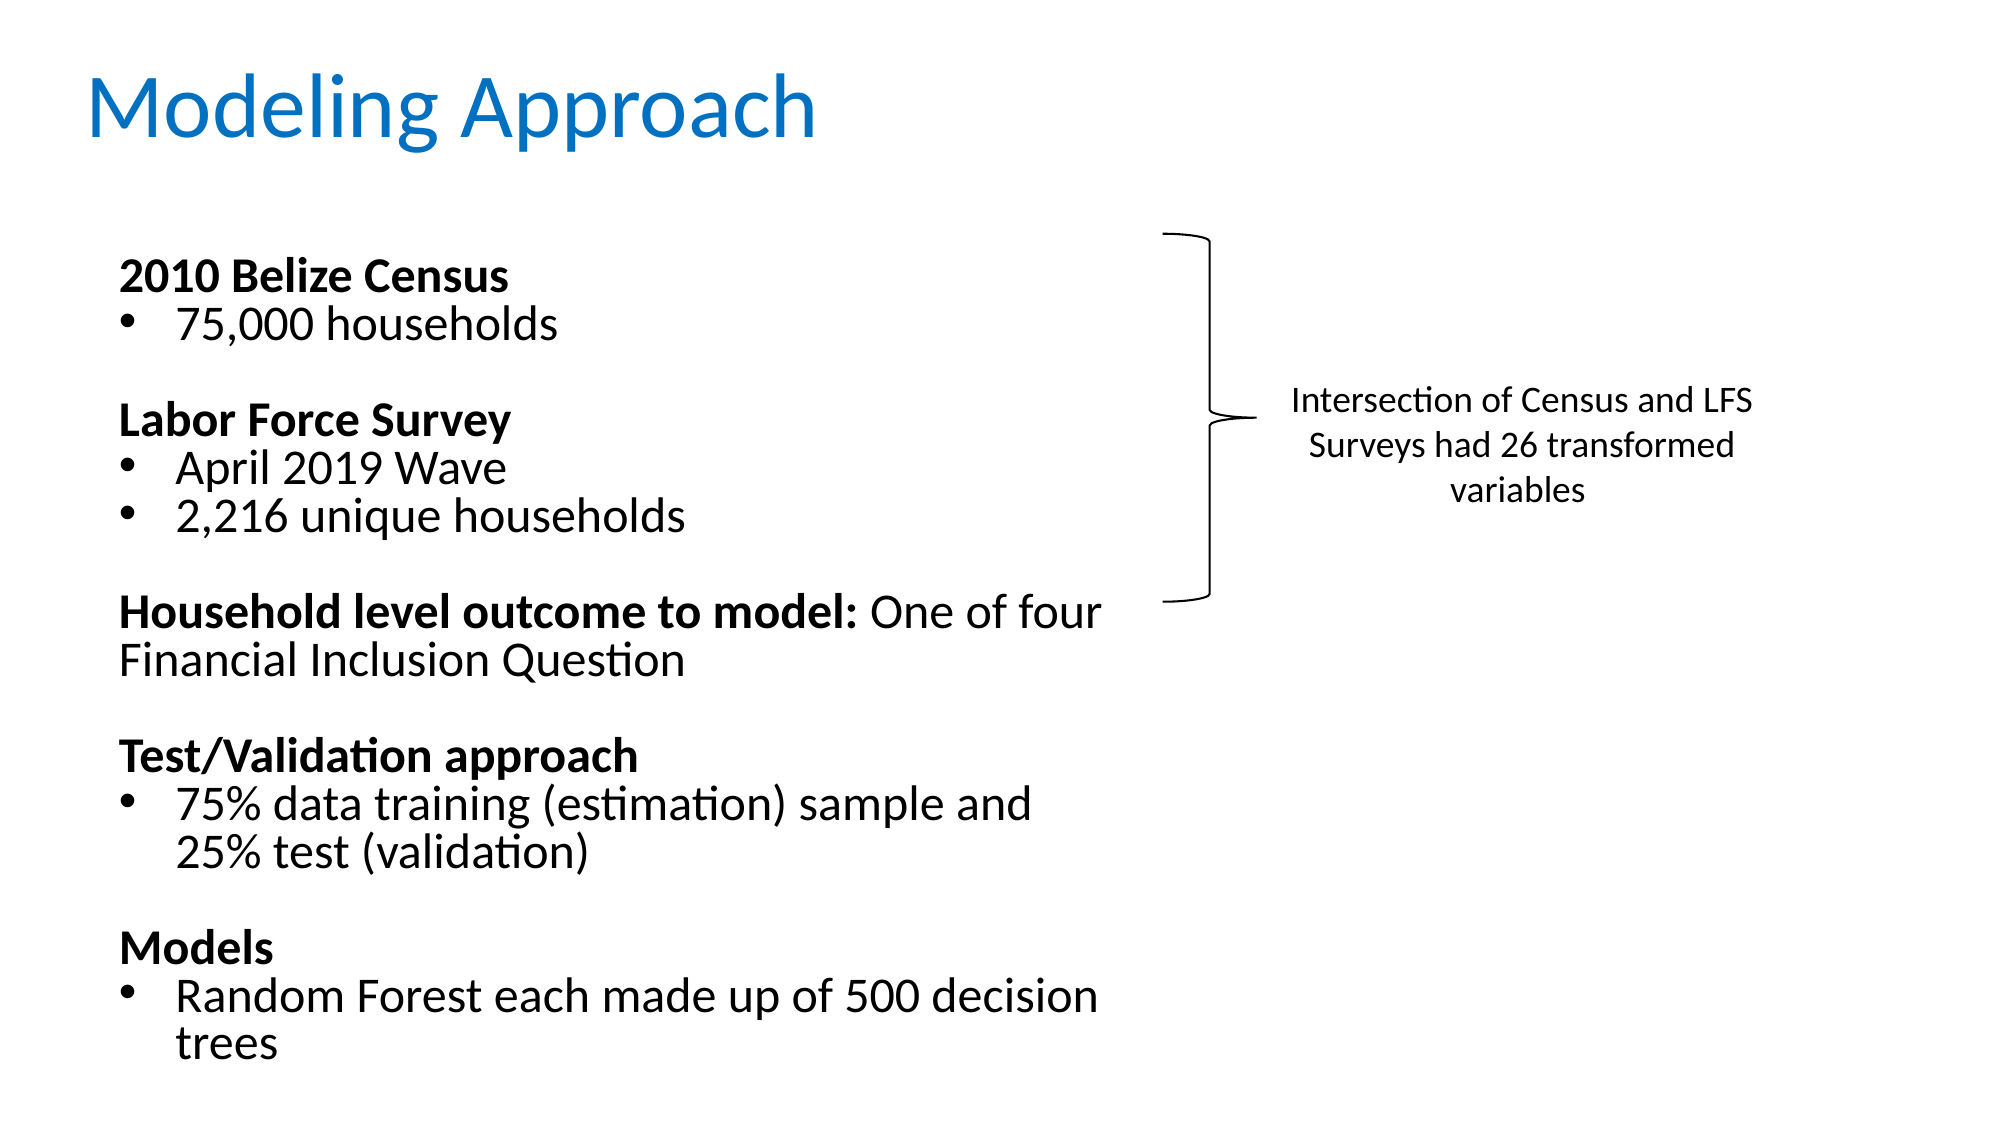

Modeling Approach

2010 Belize Census
75,000 households

Labor Force Survey
April 2019 Wave
2,216 unique households

Household level outcome to model: One of four Financial Inclusion Question

Test/Validation approach
75% data training (estimation) sample and 25% test (validation)
Models
Random Forest each made up of 500 decision trees

Intersection of Census and LFS Surveys had 26 transformed variables